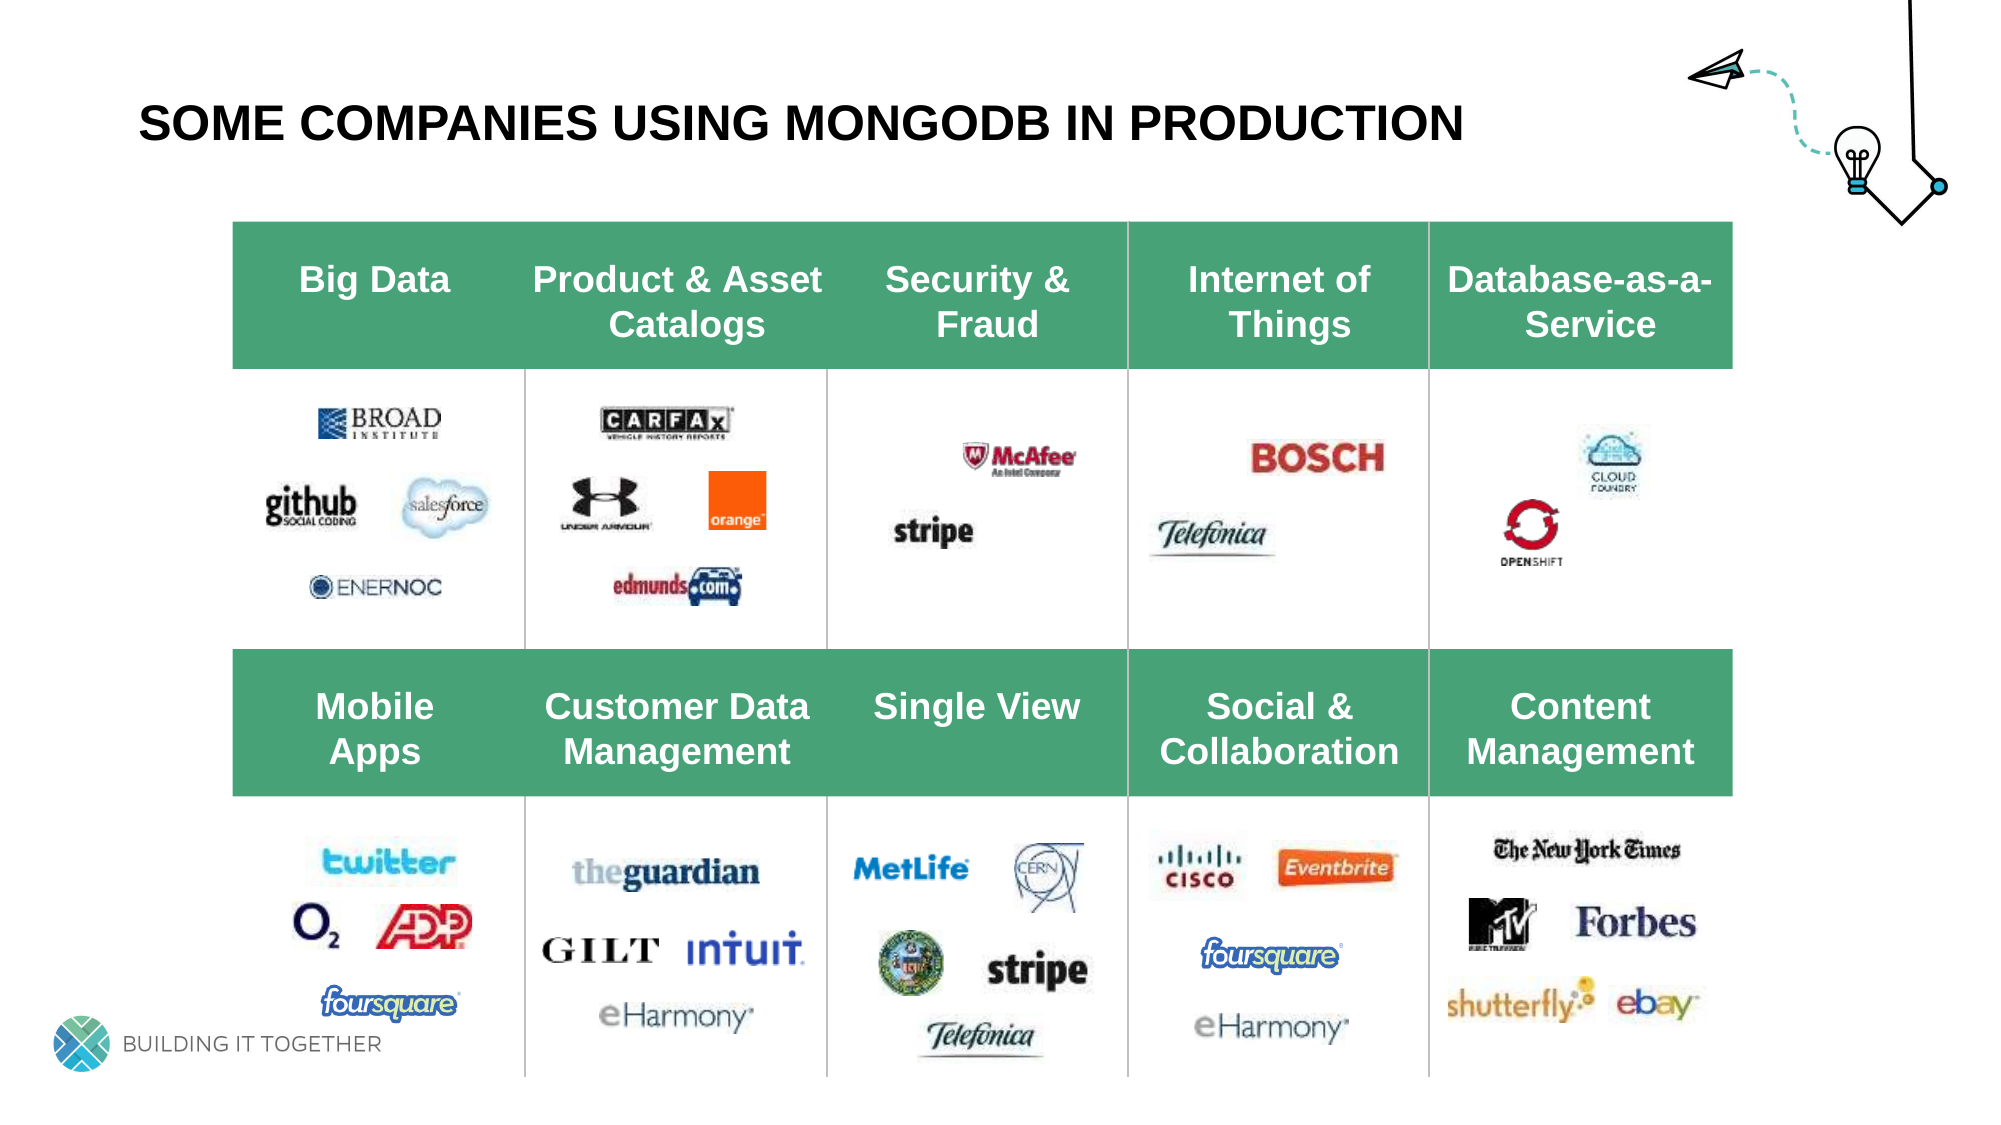

# Some Companies using MongoDB in Production

Big Data
Product & Asset  Catalogs
Security &  Fraud
Internet of  Things
Database-as-a-  Service

Mobile
Apps
Customer Data
Management
Single View
Social &
Collaboration
Content
Management